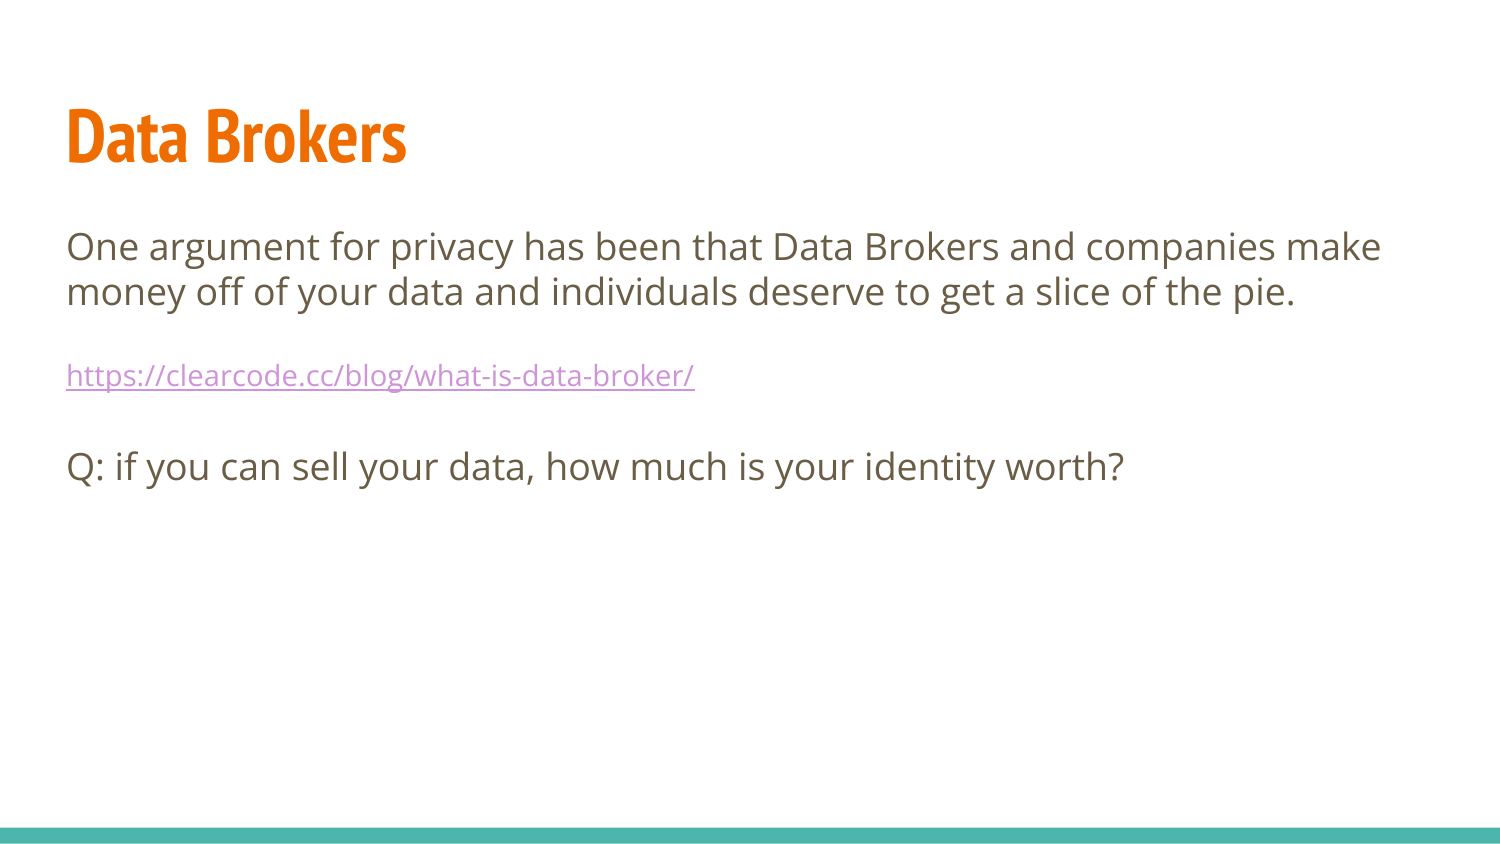

# Data Brokers
One argument for privacy has been that Data Brokers and companies make money off of your data and individuals deserve to get a slice of the pie.

https://clearcode.cc/blog/what-is-data-broker/

Q: if you can sell your data, how much is your identity worth?